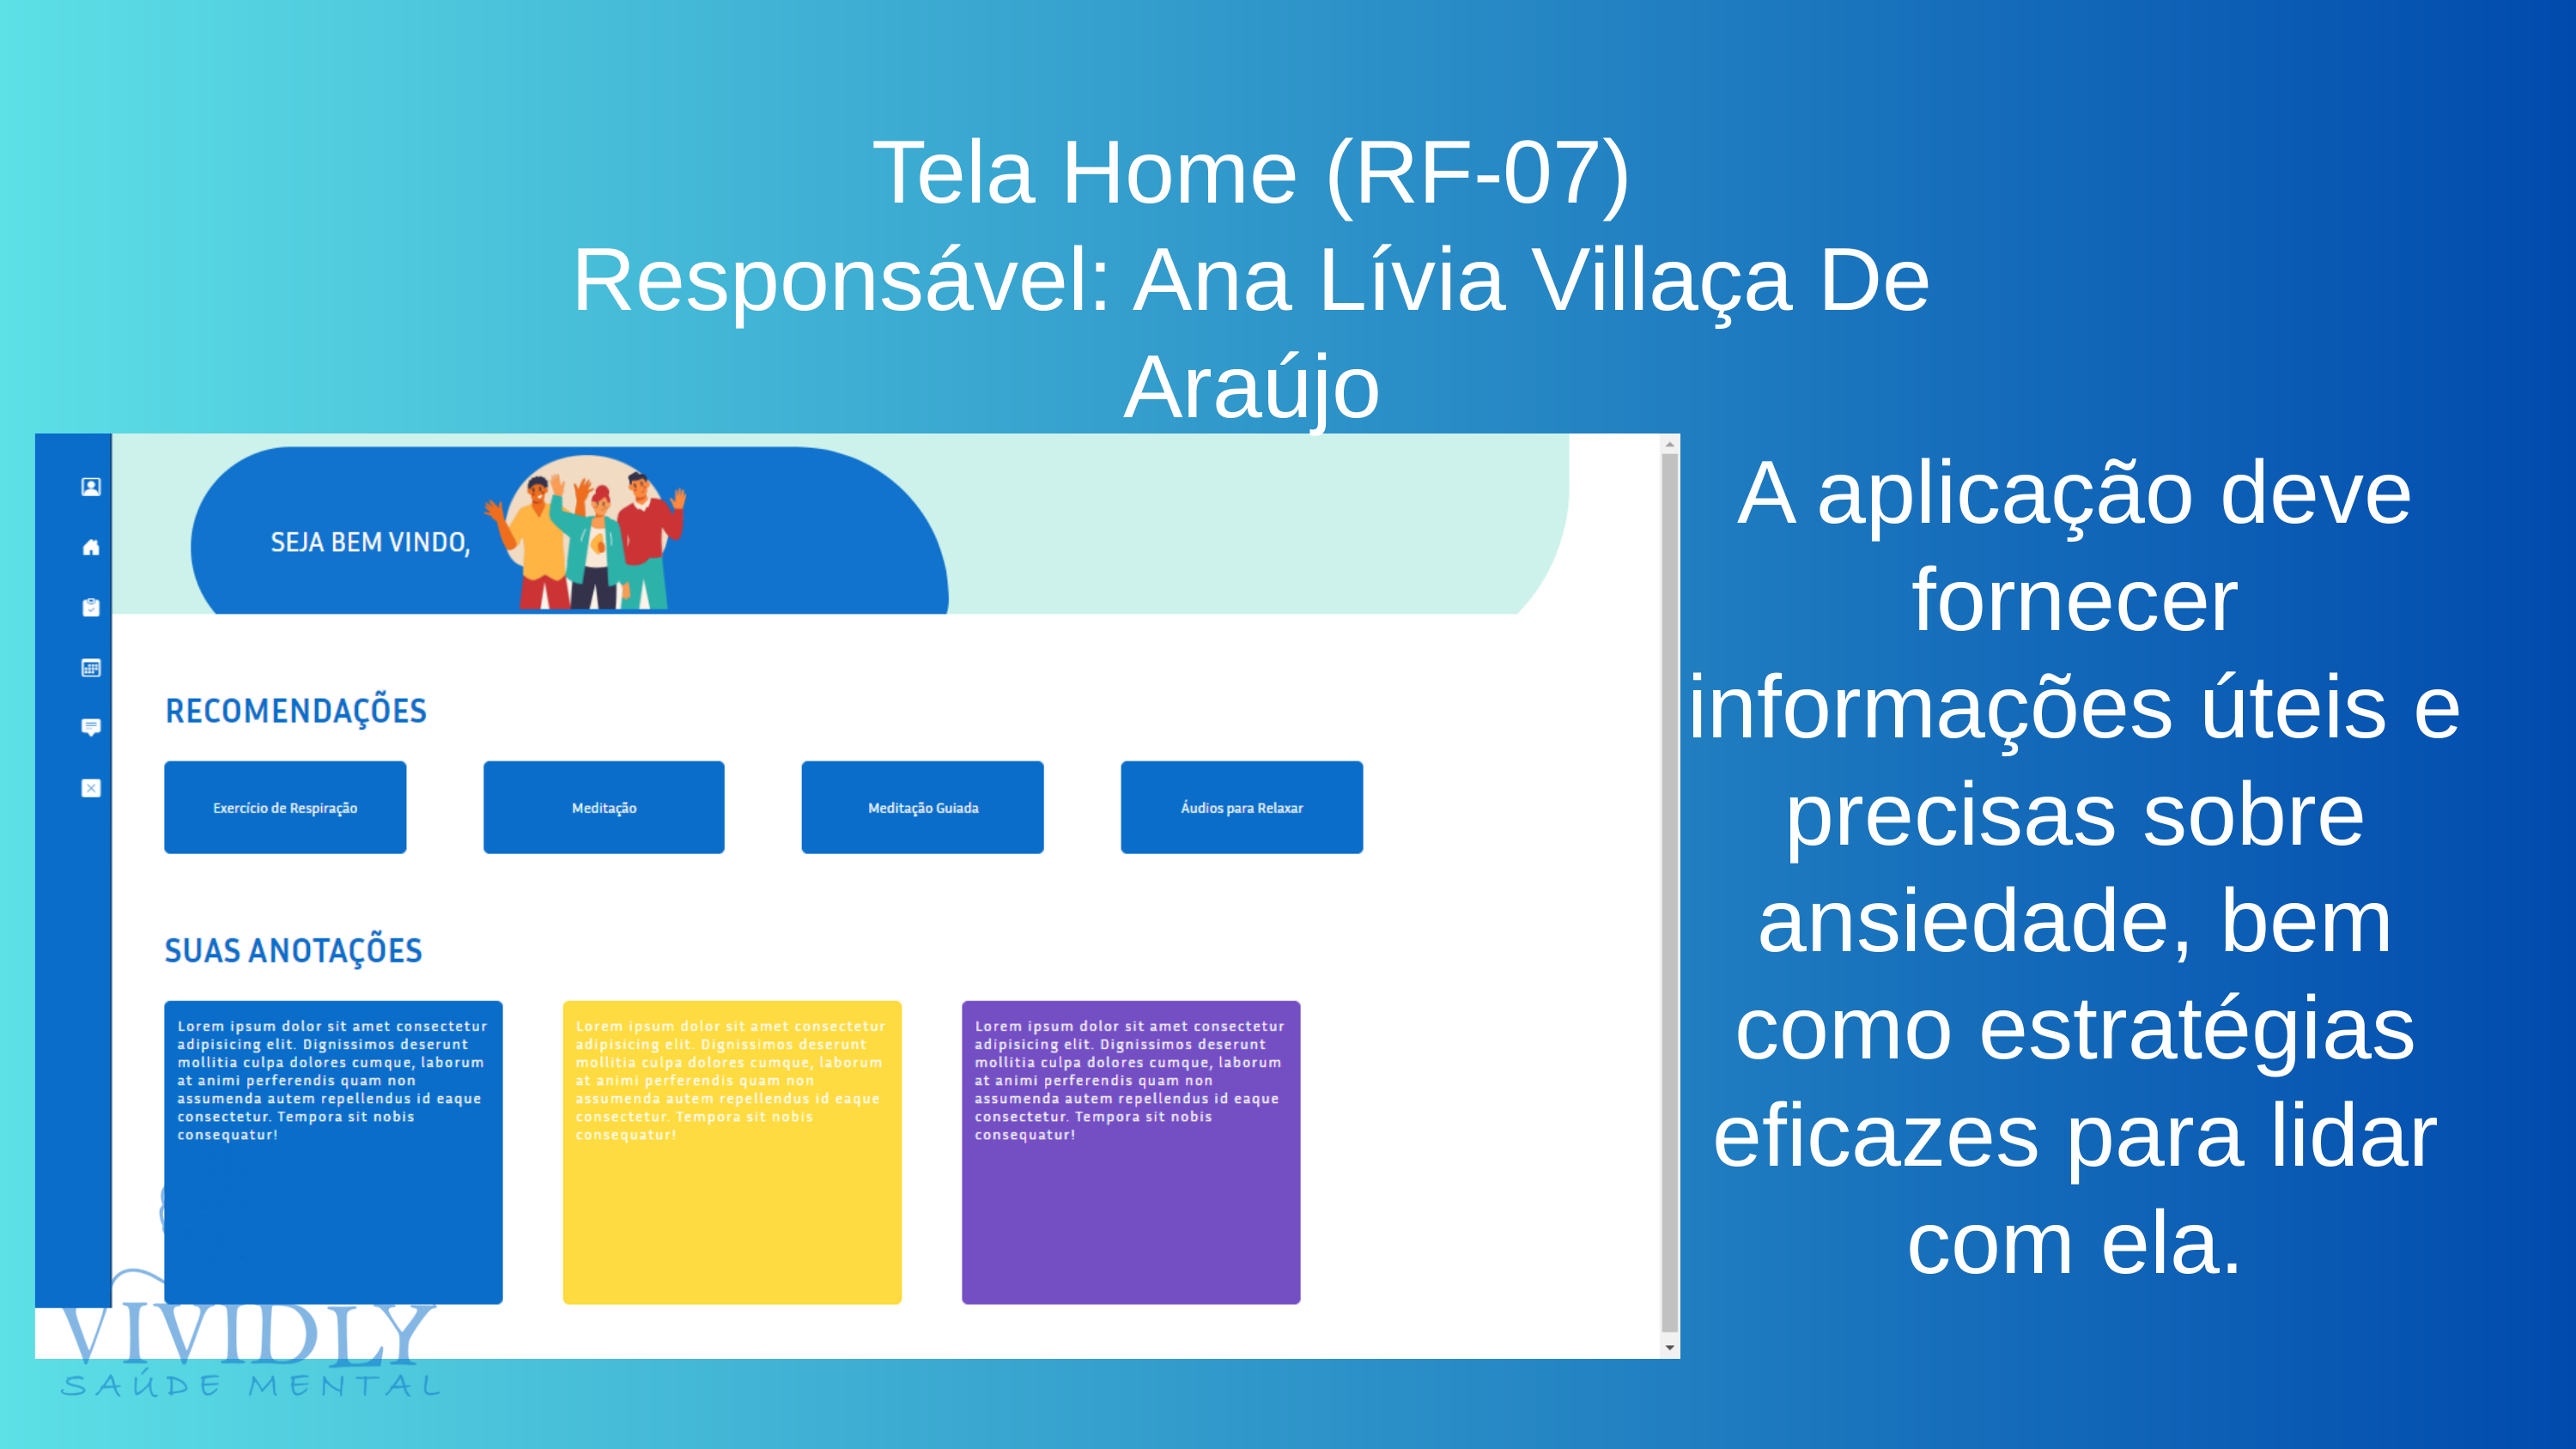

Tela Home (RF-07)
Responsável: Ana Lívia Villaça De Araújo

A aplicação deve fornecer informações úteis e precisas sobre ansiedade, bem como estratégias eficazes para lidar com ela.